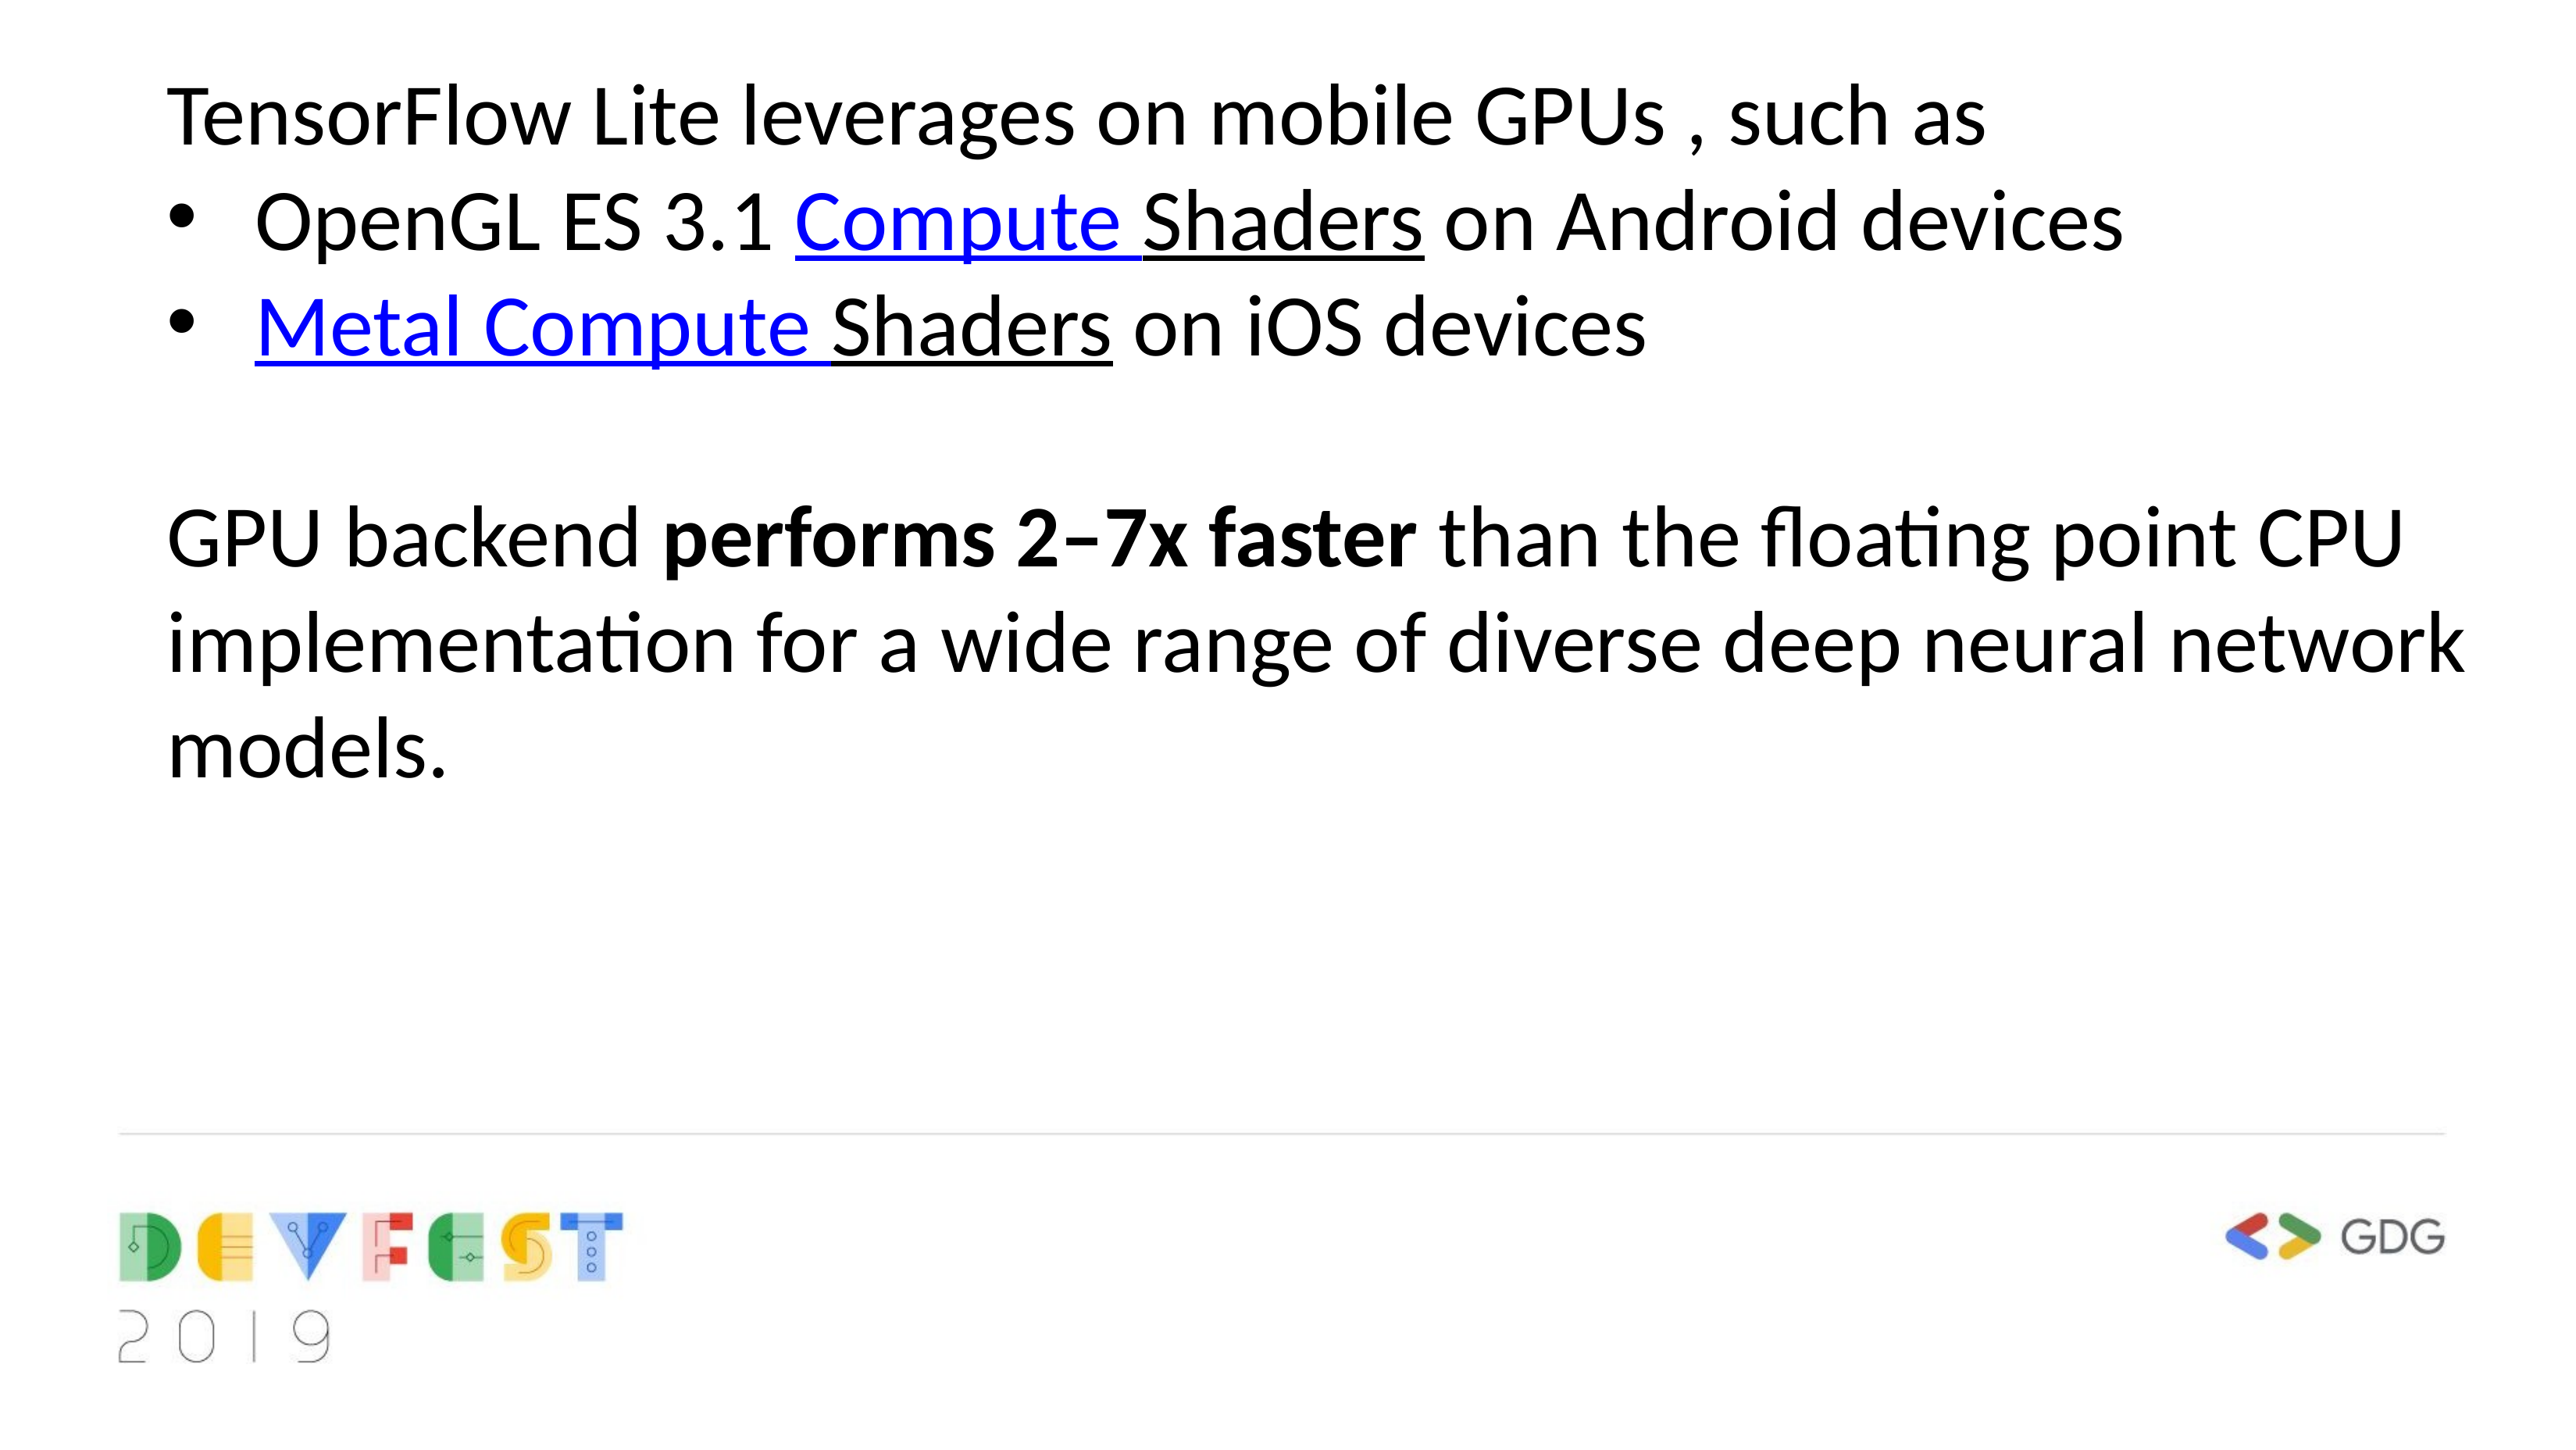

TensorFlow Lite leverages on mobile GPUs , such as
OpenGL ES 3.1 Compute Shaders on Android devices
Metal Compute Shaders on iOS devices

GPU backend performs 2–7x faster than the floating point CPU implementation for a wide range of diverse deep neural network models.